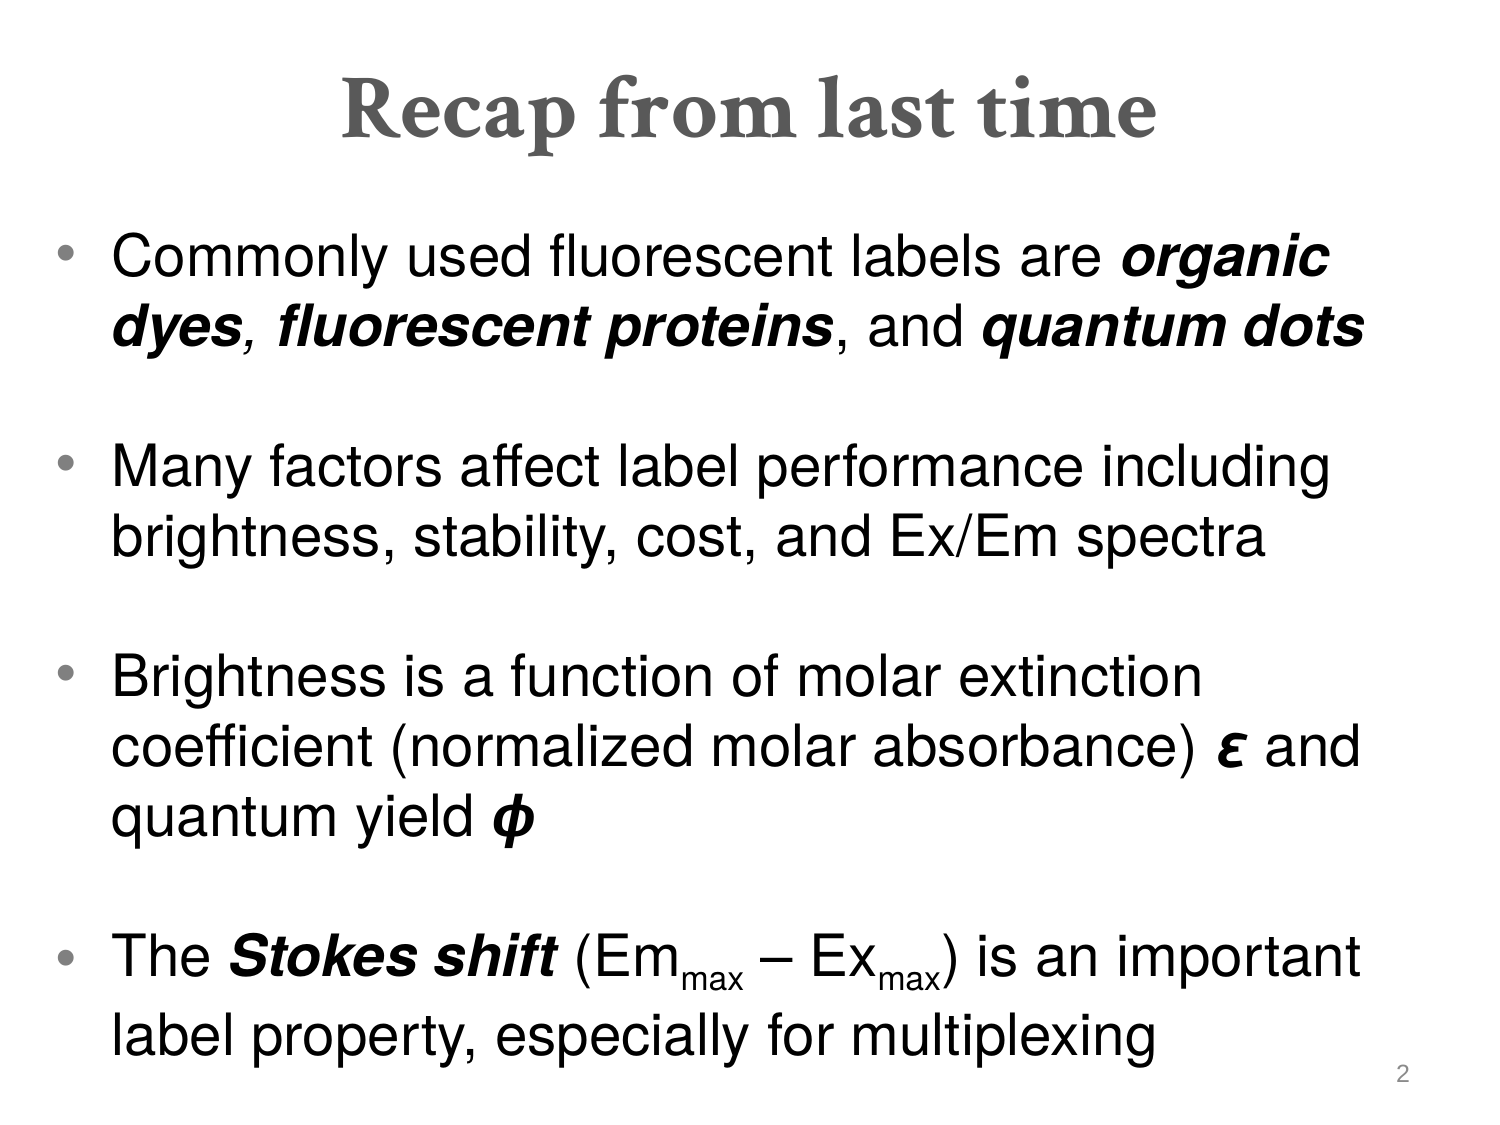

Recap from last time
Commonly used fluorescent labels are organic dyes, fluorescent proteins, and quantum dots

Many factors affect label performance including brightness, stability, cost, and Ex/Em spectra

Brightness is a function of molar extinction coefficient (normalized molar absorbance) ε and quantum yield ɸ

The Stokes shift (Emmax – Exmax) is an important label property, especially for multiplexing

2